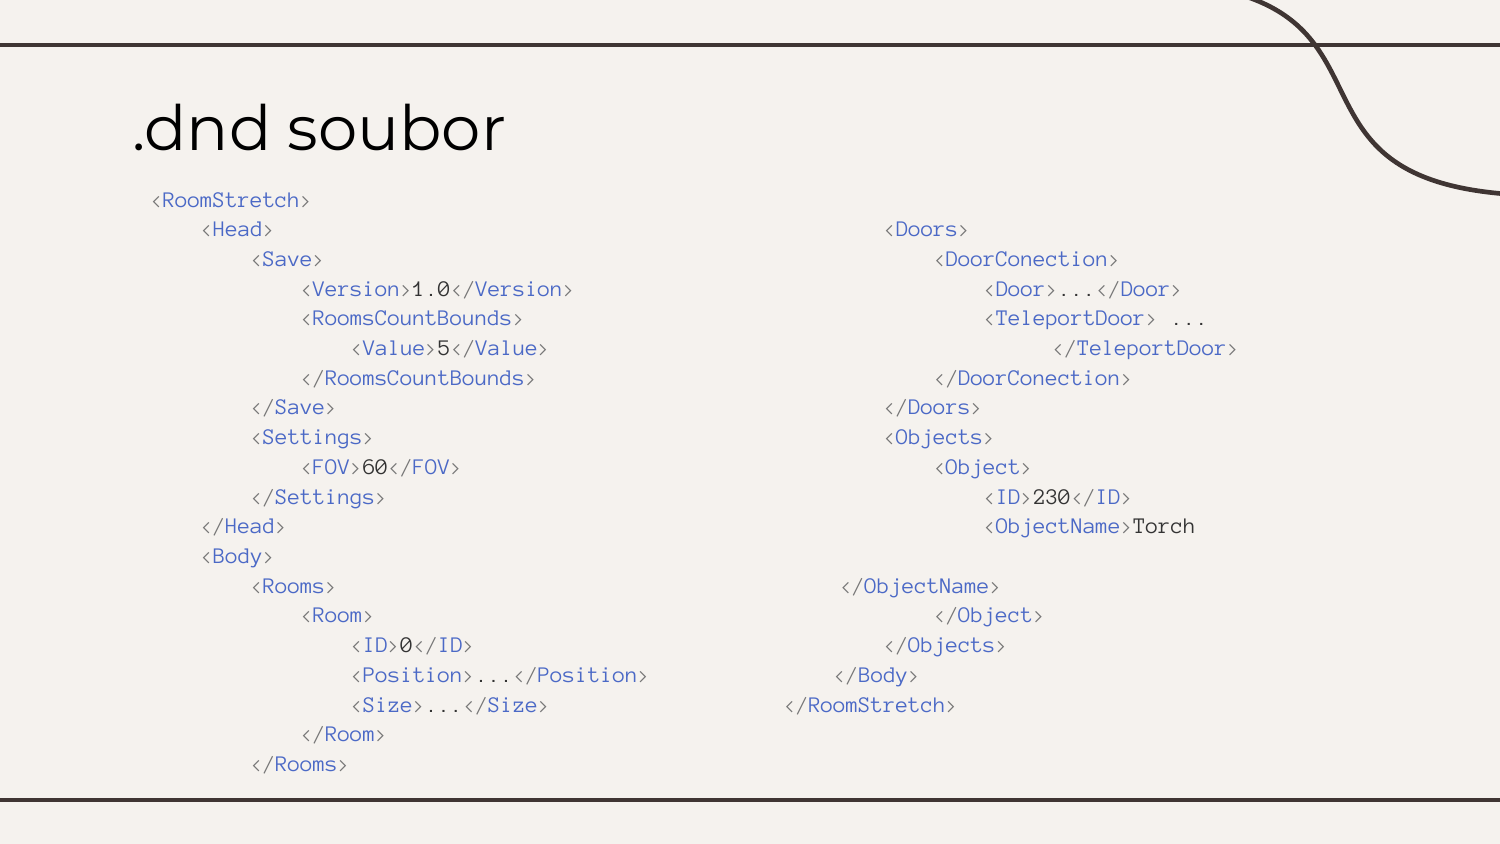

# .dnd soubor

        <Doors>
            <DoorConection>
                <Door>...</Door>
                <TeleportDoor> ... 	     </TeleportDoor>
            </DoorConection>
        </Doors>
        <Objects>
            <Object>
                <ID>230</ID>
                <ObjectName>Torch 		      </ObjectName>
            </Object>
        </Objects>
    </Body>
</RoomStretch>
<RoomStretch>
    <Head>
        <Save>
            <Version>1.0</Version>
            <RoomsCountBounds>
                <Value>5</Value>
            </RoomsCountBounds>
        </Save>
        <Settings>
            <FOV>60</FOV>
        </Settings>
    </Head>
    <Body>
        <Rooms>
            <Room>
                <ID>0</ID>
                <Position>...</Position>
                <Size>...</Size>
            </Room>
        </Rooms>